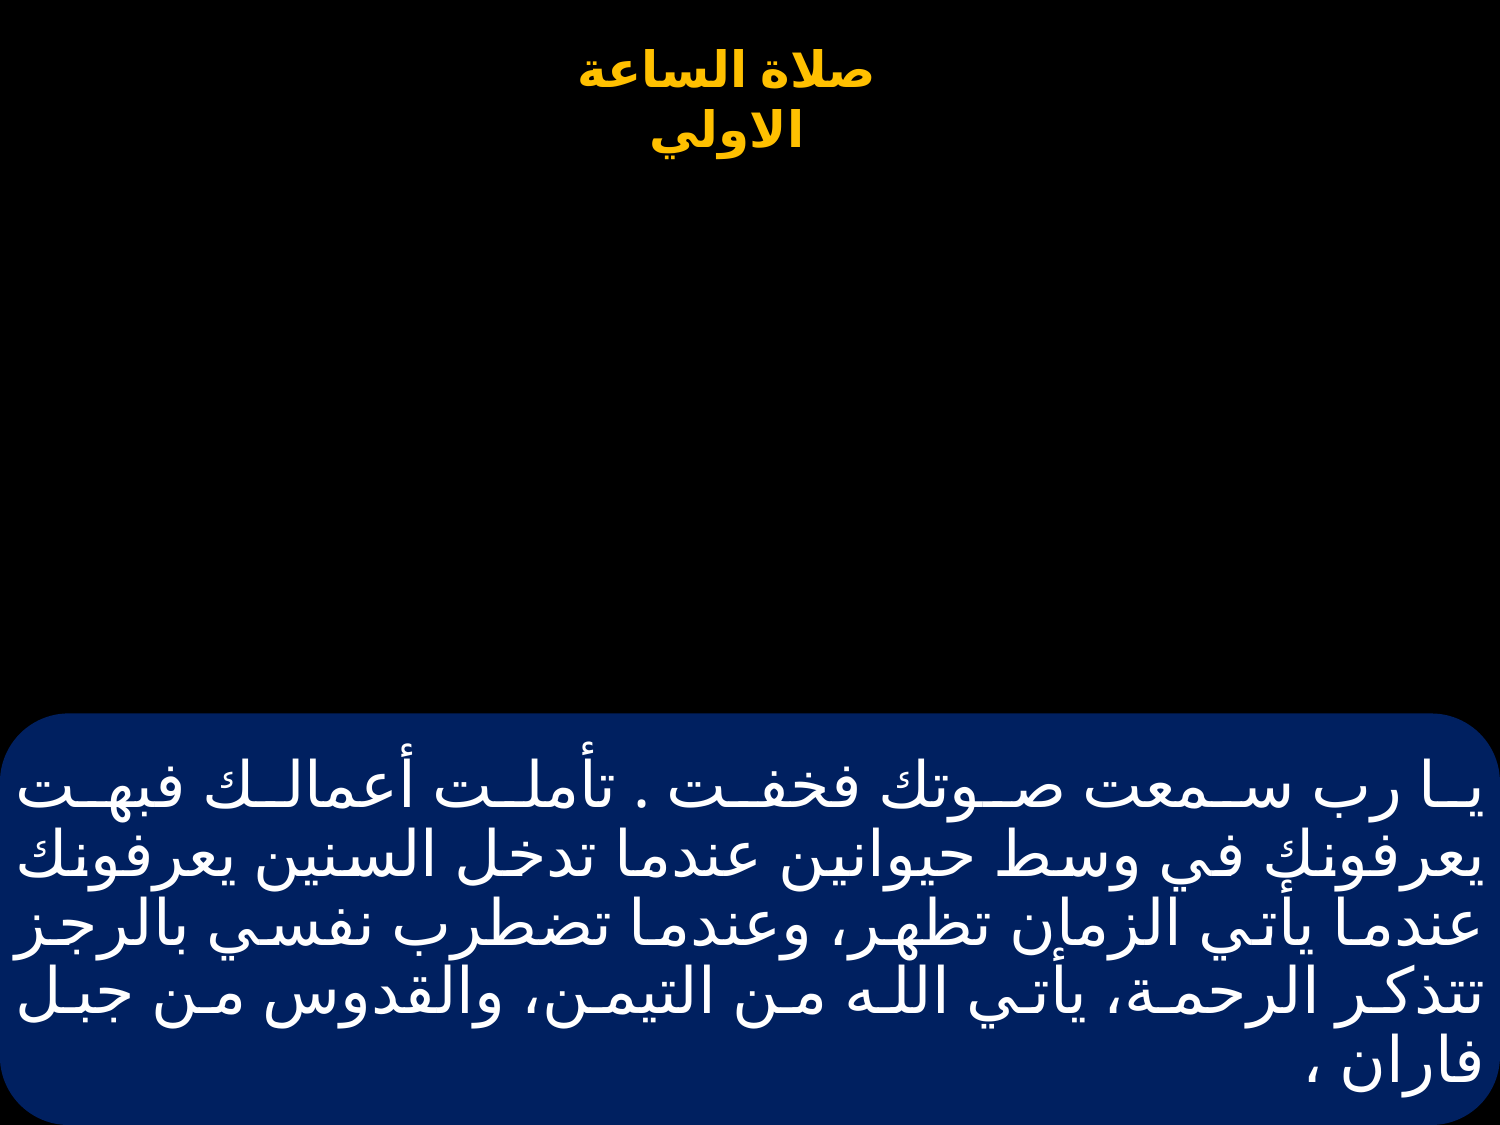

# يا رب سمعت صوتك فخفت . تأملت أعمالك فبهت يعرفونك في وسط حيوانين عندما تدخل السنين يعرفونك عندما يأتي الزمان تظهر، وعندما تضطرب نفسي بالرجز تتذكر الرحمة، يأتي الله من التيمن، والقدوس من جبل فاران ،